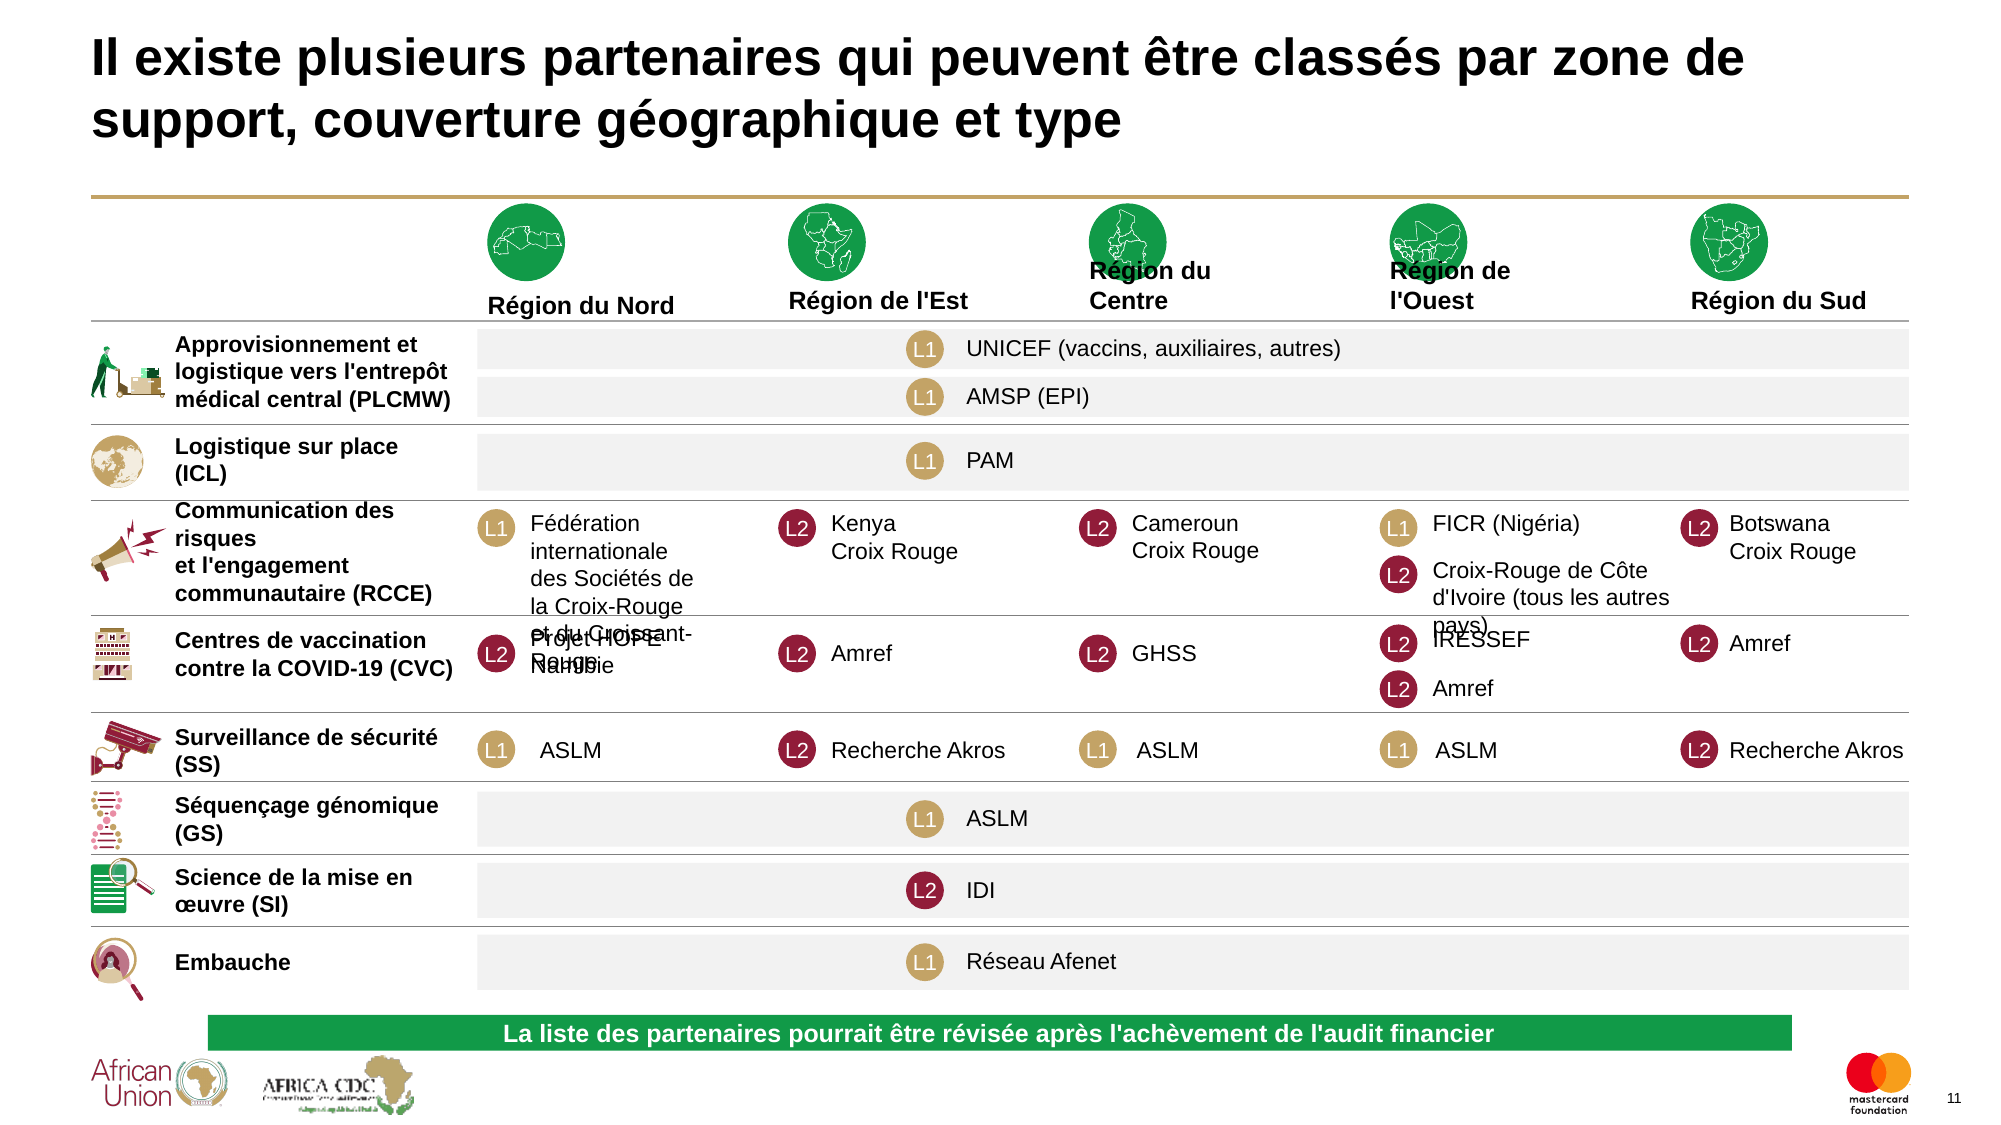

# Il existe plusieurs partenaires qui peuvent être classés par zone de support, couverture géographique et type

Région de l'Est
Région du Centre
Région de l'Ouest
Région du Sud
Région du Nord
Approvisionnement et logistique vers l'entrepôt médical central (PLCMW)

L1
UNICEF (vaccins, auxiliaires, autres)

L1
AMSP (EPI)
Logistique sur place
(ICL)

L1
PAM
Cameroun
Croix Rouge

Communication des risques
et l'engagement communautaire (RCCE)
L1
Fédération internationale des Sociétés de la Croix-Rouge et du Croissant-Rouge
L2
Kenya
Croix Rouge
L2
L1
FICR (Nigéria)
L2
Botswana
Croix Rouge

L2
Croix-Rouge de Côte d'Ivoire (tous les autres pays)
Projet HOPE Namibie
L2
IRESSEF
L2
Amref
Centres de vaccination contre la COVID-19 (CVC)

L2
L2
L2
Amref
GHSS
L2
Amref

L1
L2
L1
L1
L2
ASLM
Recherche Akros
ASLM
ASLM
Recherche Akros
Surveillance de sécurité (SS)

L1
ASLM
Séquençage génomique (GS)

Science de la mise en œuvre (SI)

L2
IDI

L1
Réseau Afenet
Embauche
La liste des partenaires pourrait être révisée après l'achèvement de l'audit financier